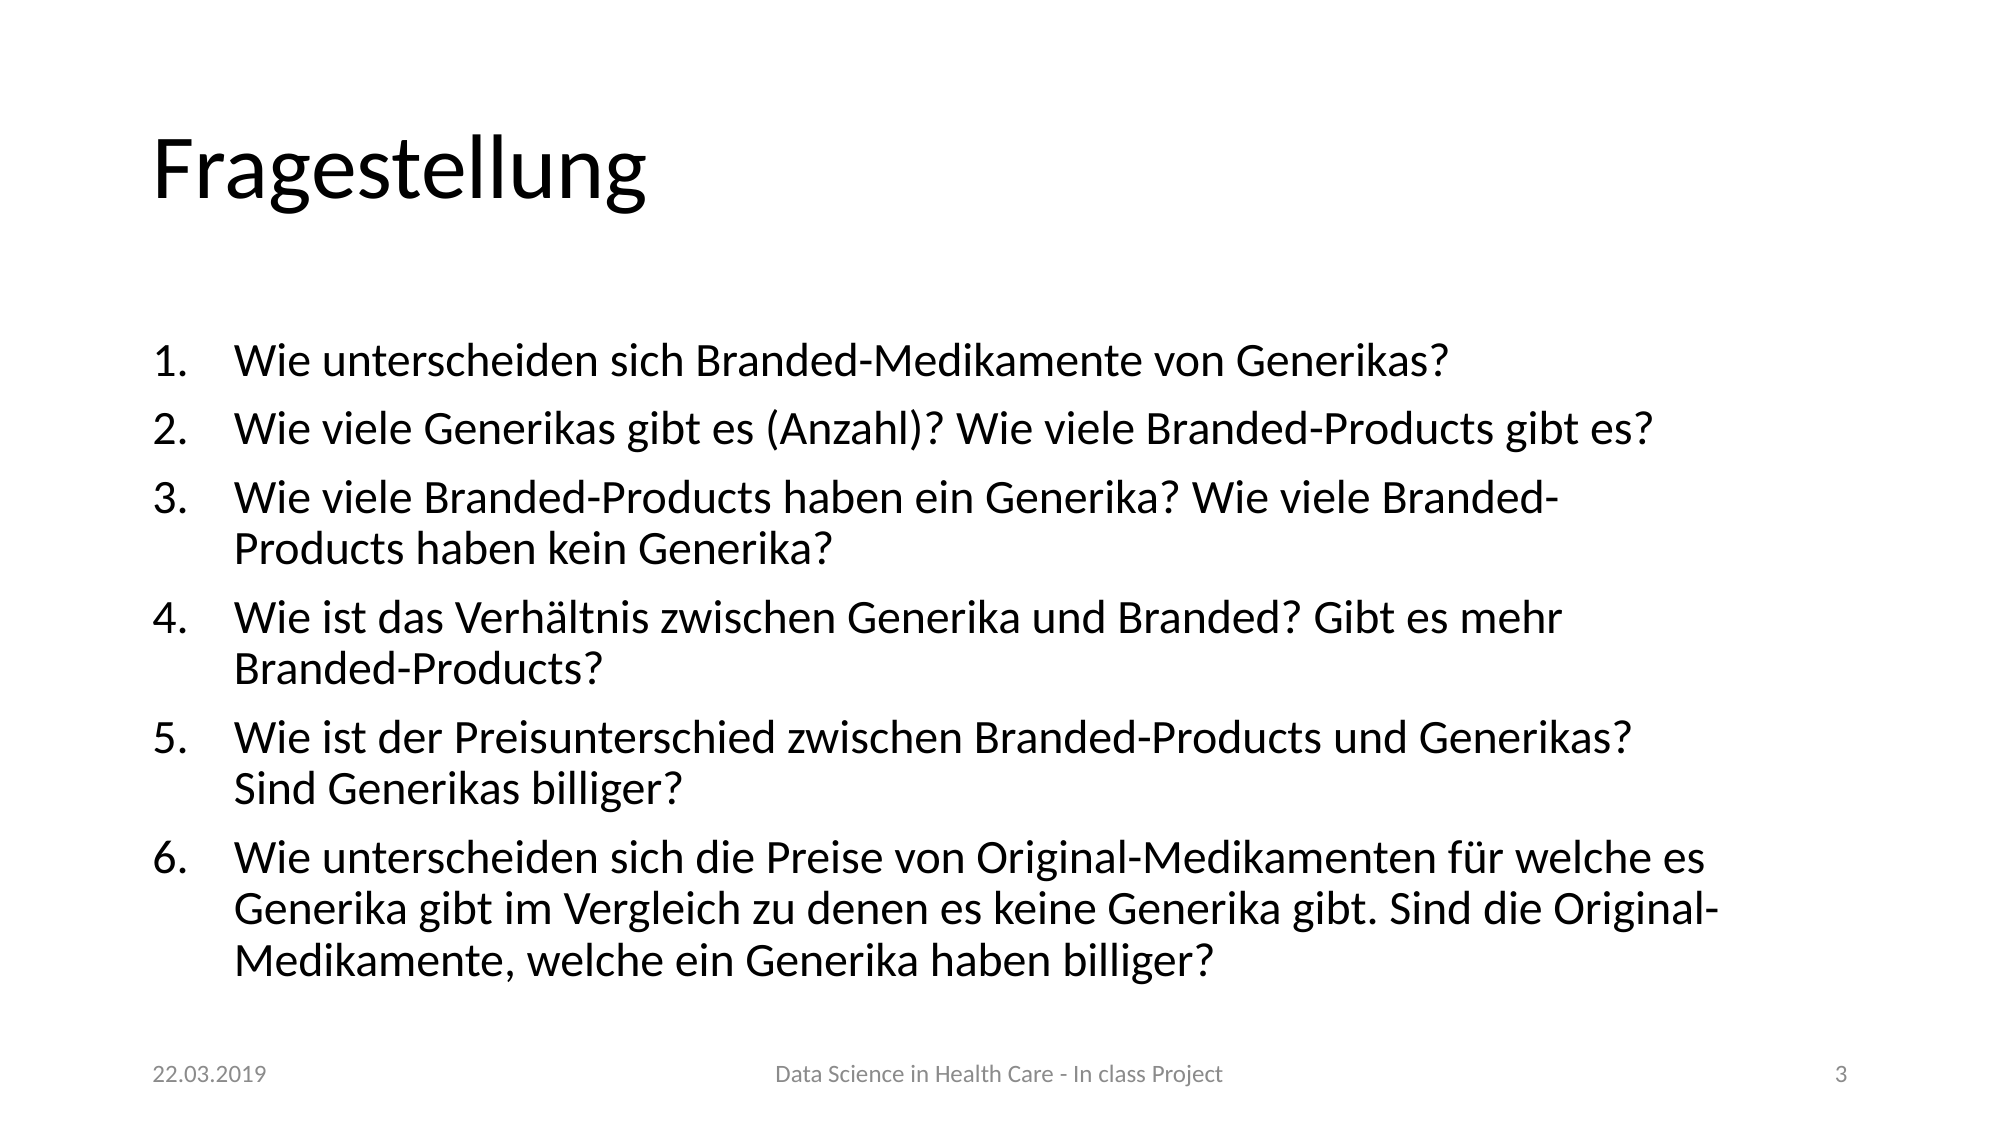

Fragestellung
Wie unterscheiden sich Branded-Medikamente von Generikas?
Wie viele Generikas gibt es (Anzahl)? Wie viele Branded-Products gibt es?
Wie viele Branded-Products haben ein Generika? Wie viele Branded-Products haben kein Generika?
Wie ist das Verhältnis zwischen Generika und Branded? Gibt es mehr Branded-Products?
Wie ist der Preisunterschied zwischen Branded-Products und Generikas? Sind Generikas billiger?
Wie unterscheiden sich die Preise von Original-Medikamenten für welche es Generika gibt im Vergleich zu denen es keine Generika gibt. Sind die Original-Medikamente, welche ein Generika haben billiger?

22.03.2019
Data Science in Health Care - In class Project
3